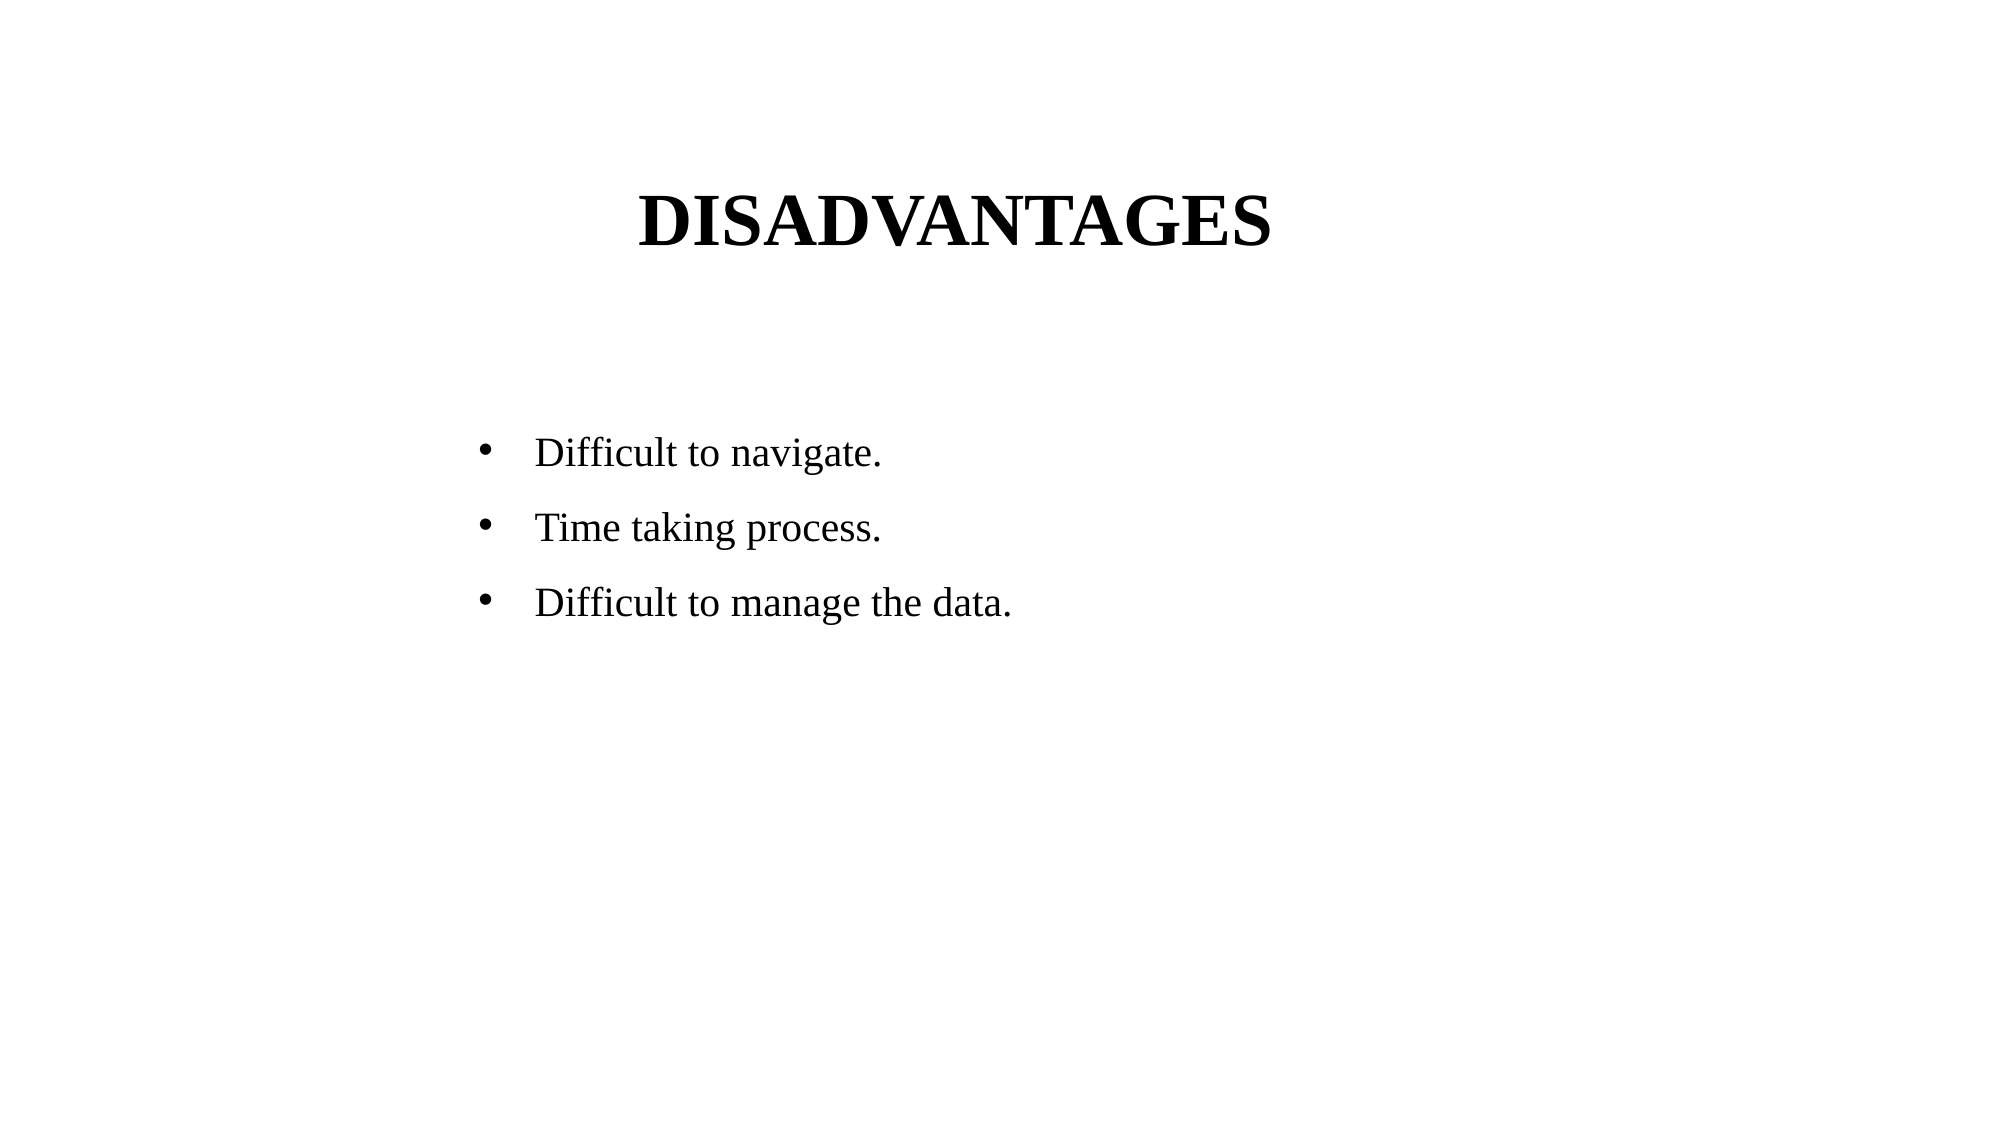

# DISADVANTAGES

Difficult to navigate.
Time taking process.
Difficult to manage the data.